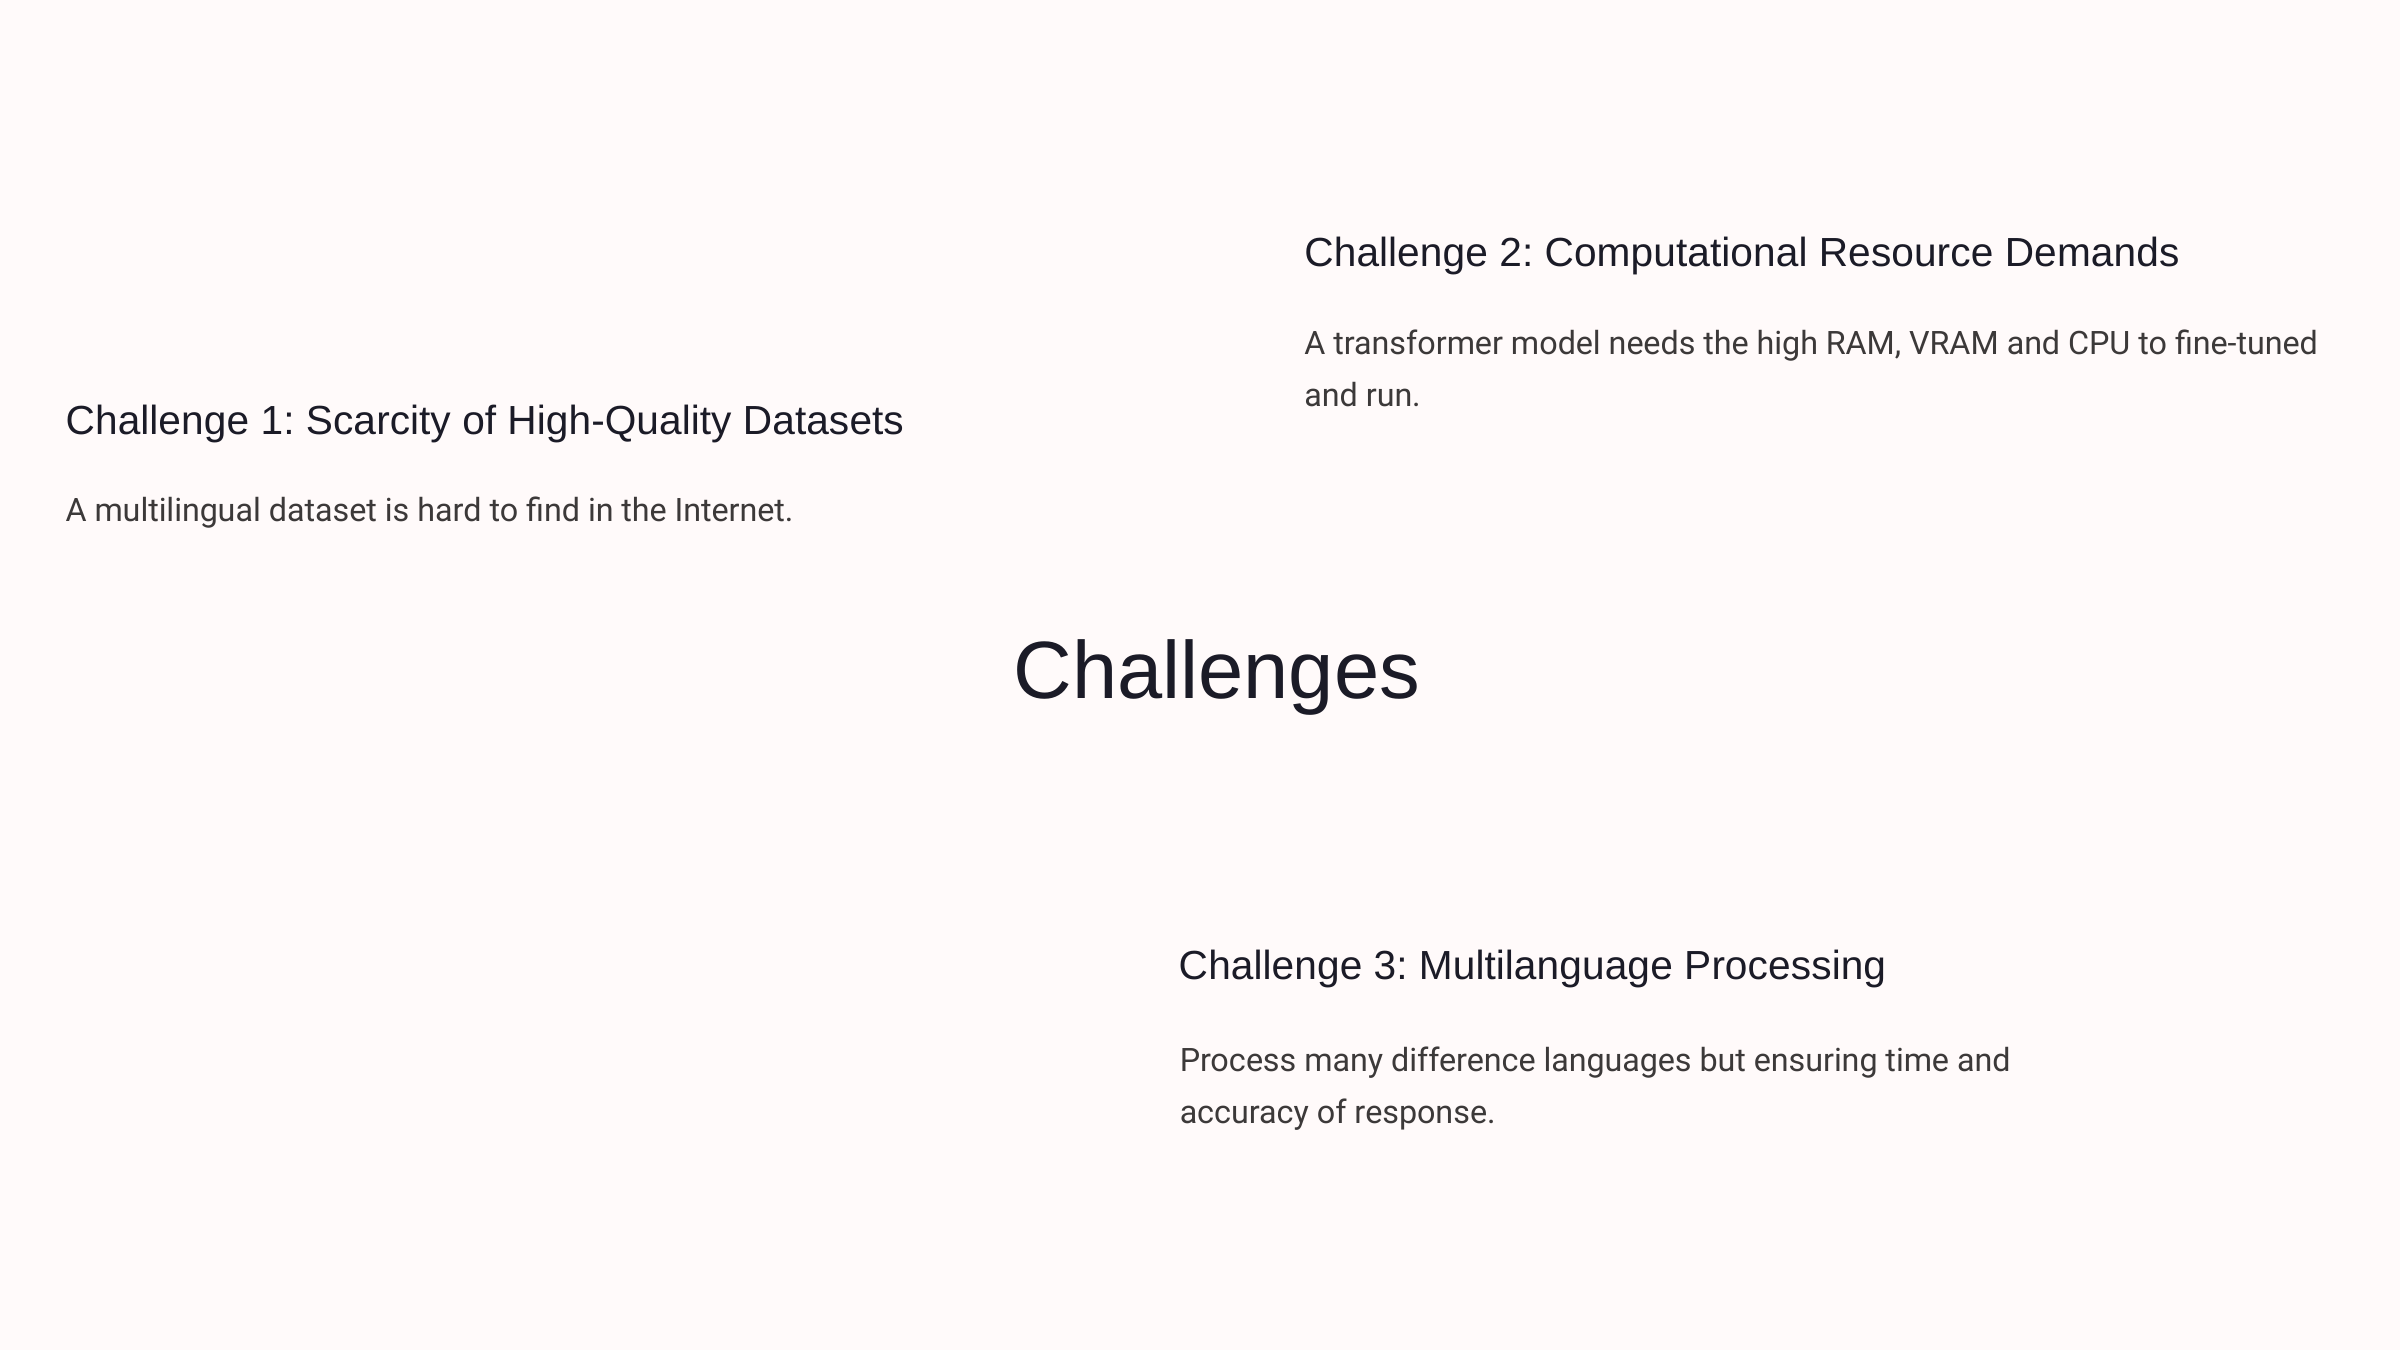

Challenge 2: Computational Resource Demands
A transformer model needs the high RAM, VRAM and CPU to fine-tuned and run.
Challenge 1: Scarcity of High-Quality Datasets
A multilingual dataset is hard to find in the Internet.
Challenges
Challenge 3: Multilanguage Processing
Process many difference languages but ensuring time and accuracy of response.